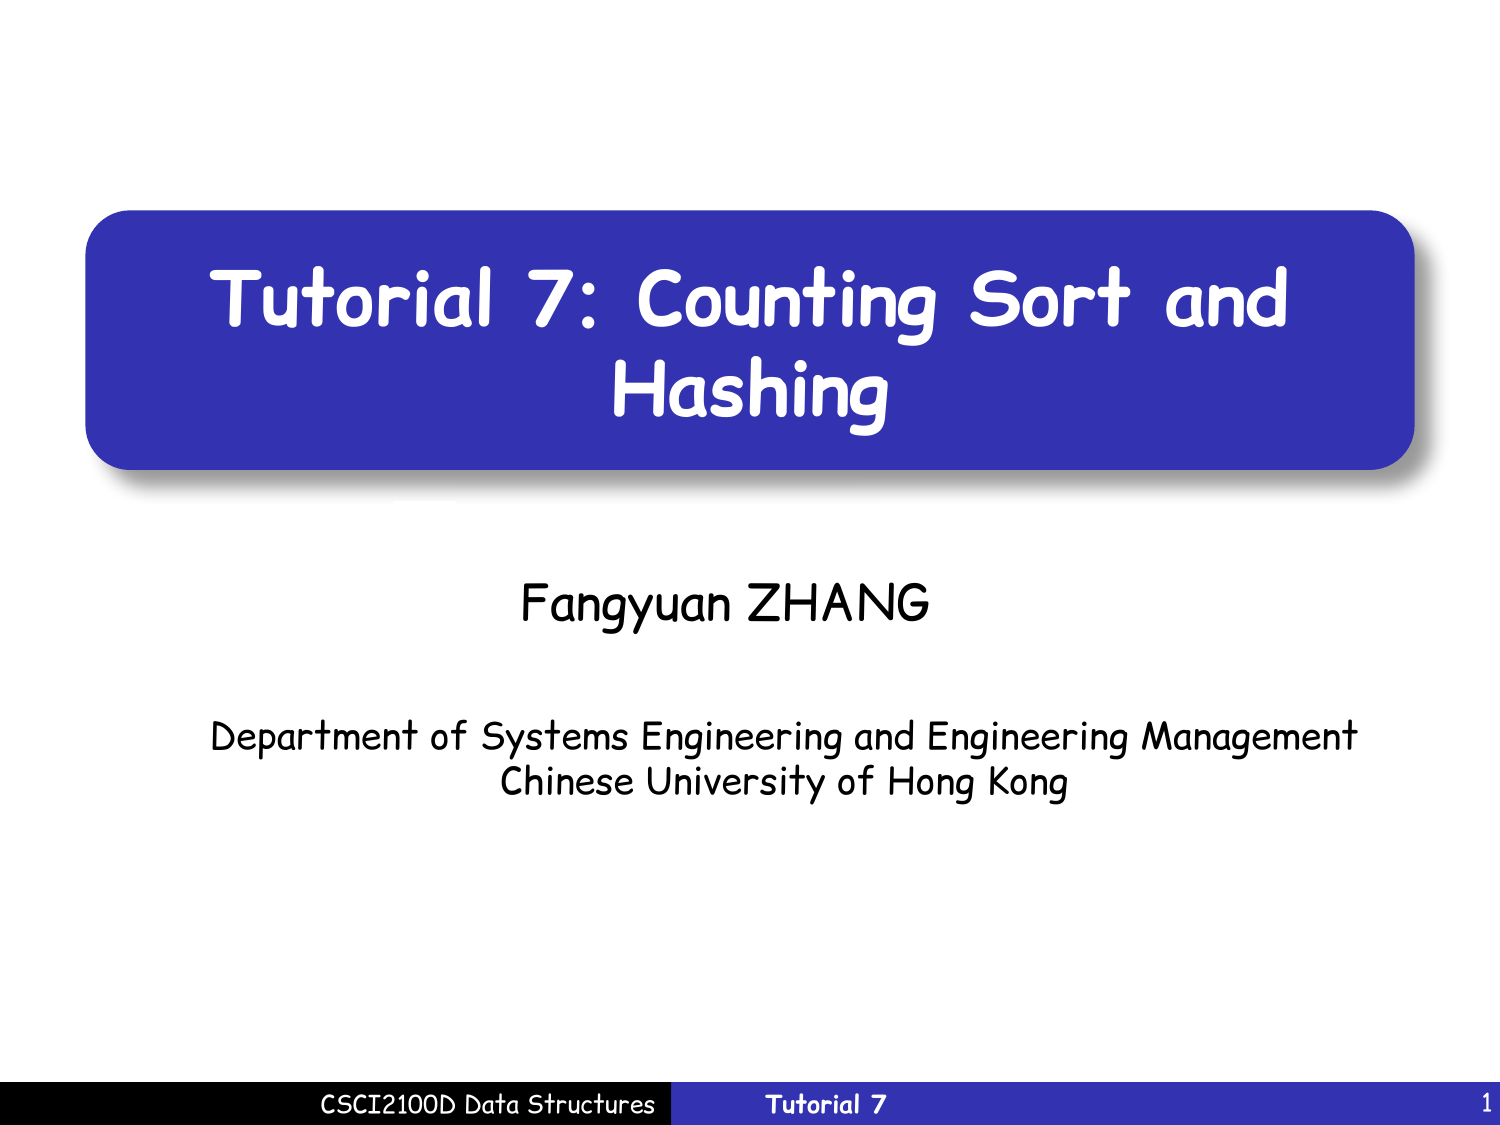

# Tutorial 7: Counting Sort and Hashing

Fangyuan ZHANG
Department of Systems Engineering and Engineering Management
Chinese University of Hong Kong
1
Tutorial 7